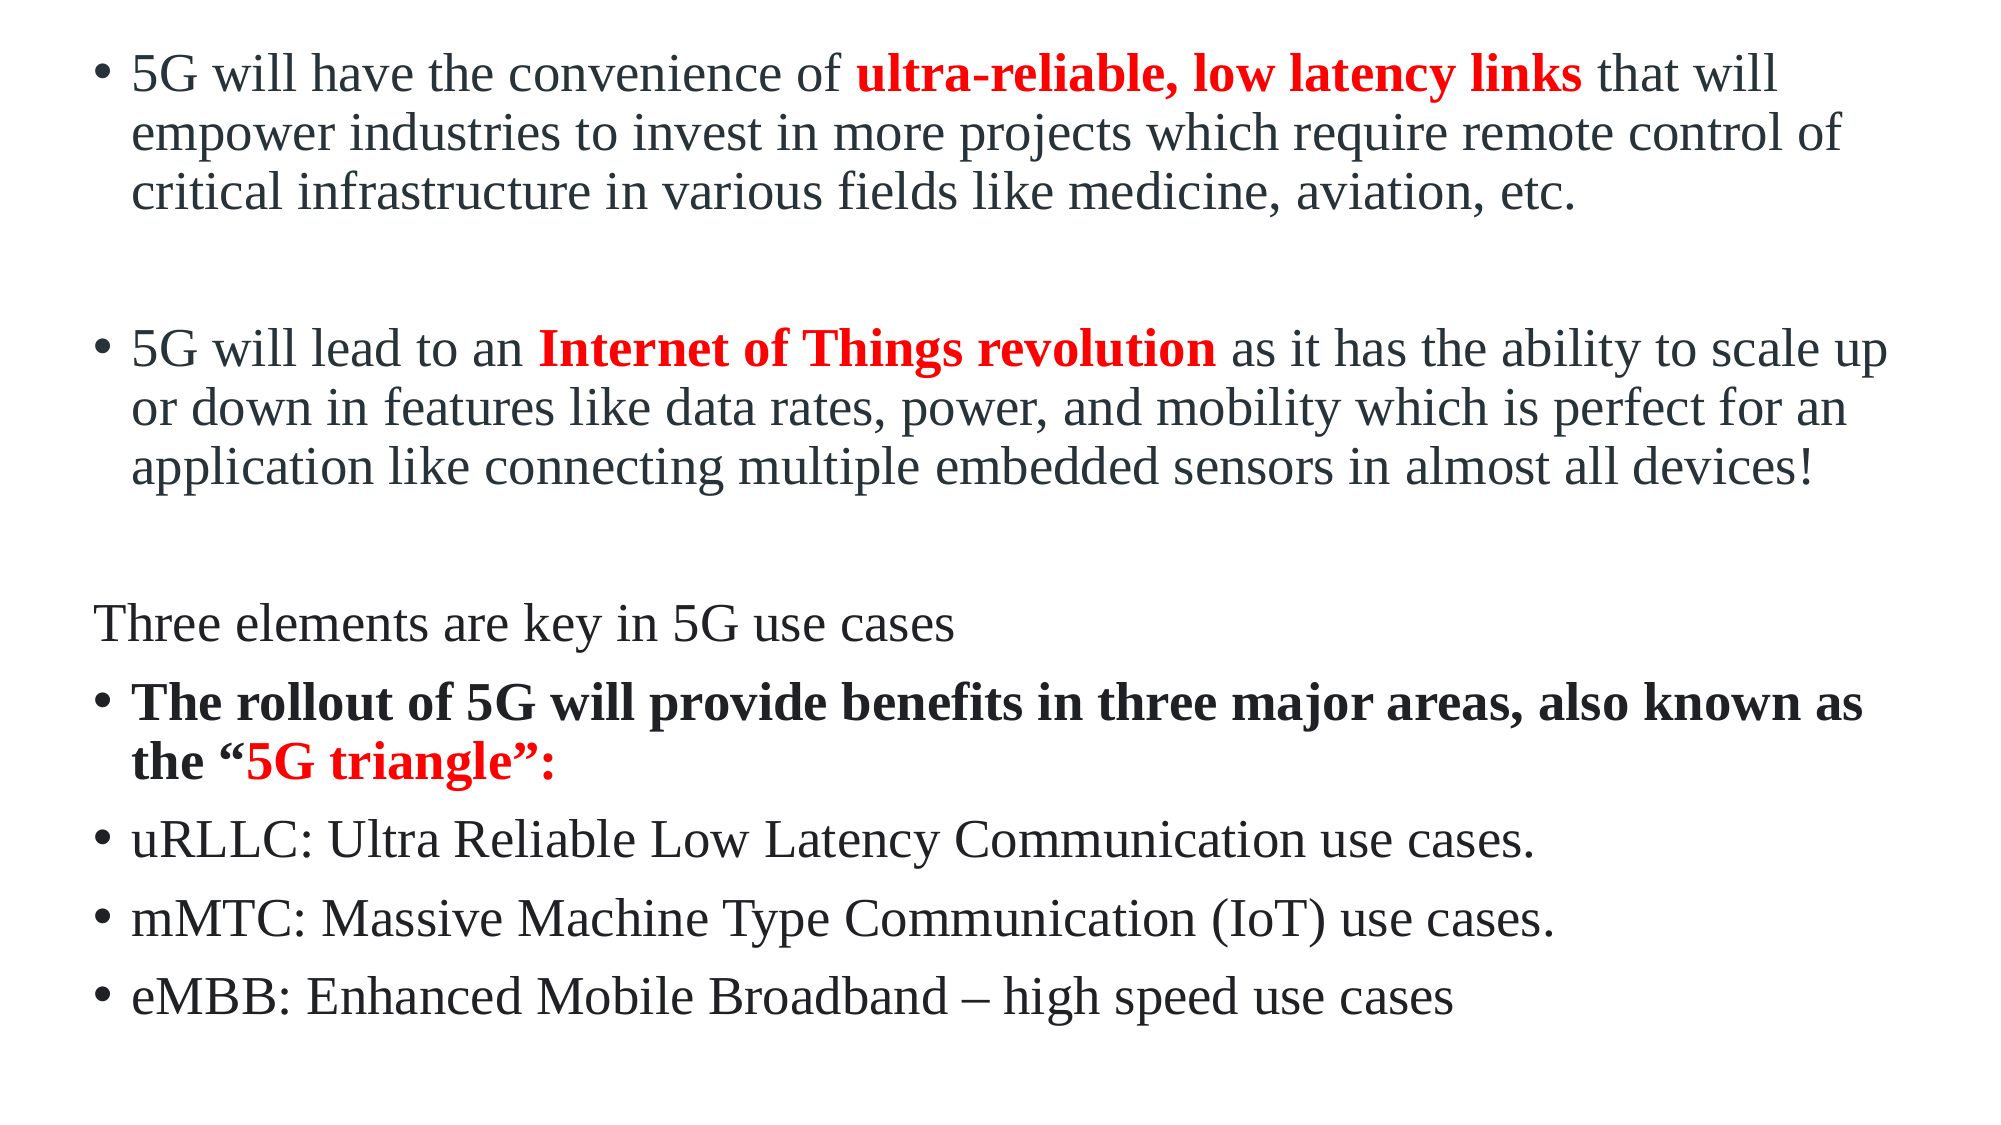

5G will have the convenience of ultra-reliable, low latency links that will empower industries to invest in more projects which require remote control of critical infrastructure in various fields like medicine, aviation, etc.

5G will lead to an Internet of Things revolution as it has the ability to scale up or down in features like data rates, power, and mobility which is perfect for an application like connecting multiple embedded sensors in almost all devices!

Three elements are key in 5G use cases
The rollout of 5G will provide benefits in three major areas, also known as the “5G triangle”:
uRLLC: Ultra Reliable Low Latency Communication use cases.
mMTC: Massive Machine Type Communication (IoT) use cases.
eMBB: Enhanced Mobile Broadband – high speed use cases